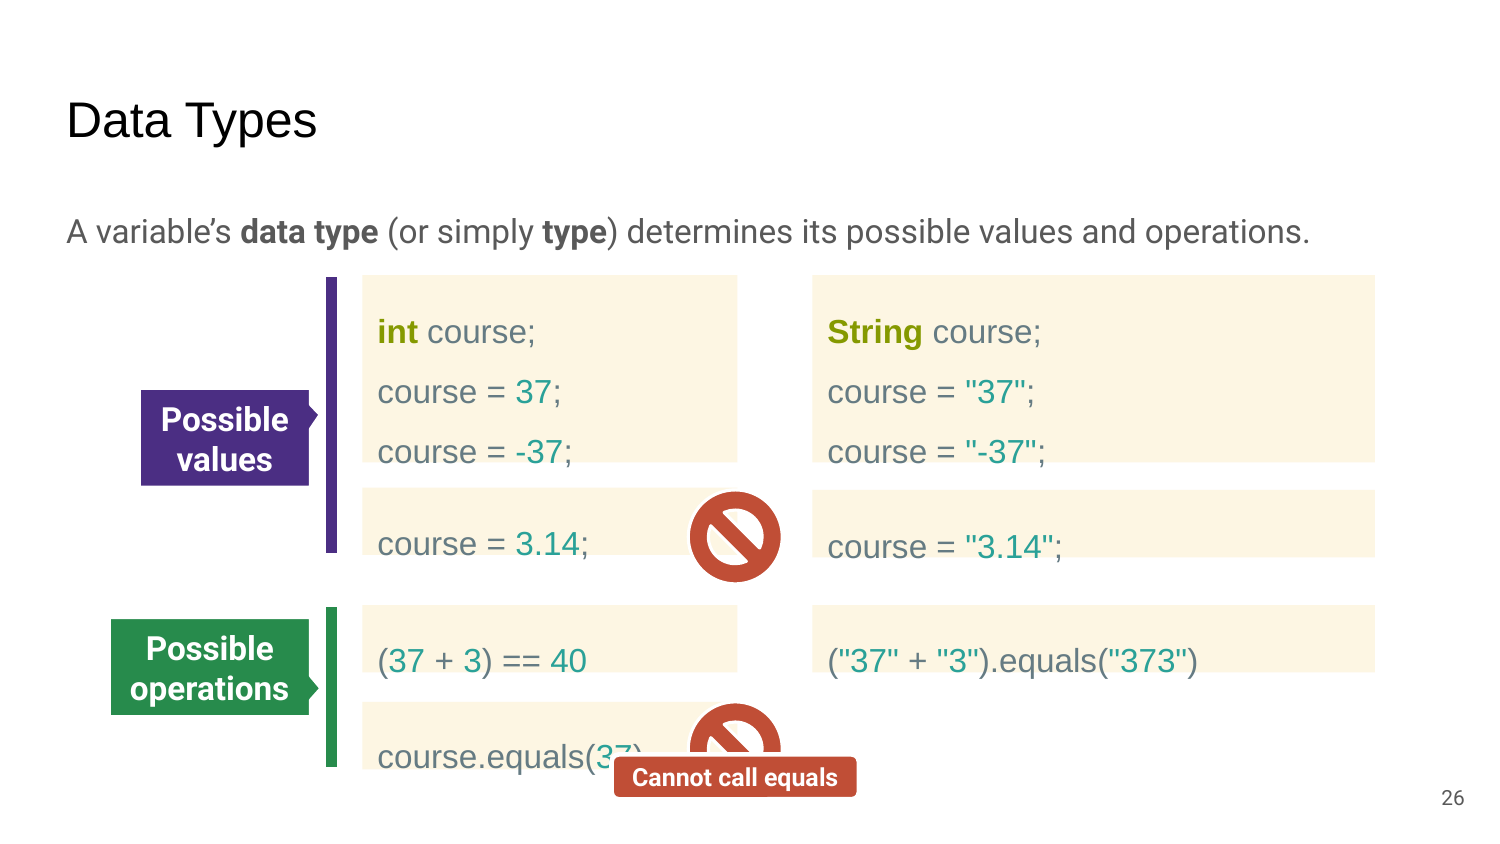

# Data Types
A variable’s data type (or simply type) determines its possible values and operations.

int course;
course = 37;
course = -37;
String course;
course = "37";
course = "-37";
Possible values
course = 3.14;

course = "3.14";

(37 + 3) == 40
("37" + "3").equals("373")
Possible operations
course.equals(37)

Cannot call equals
26